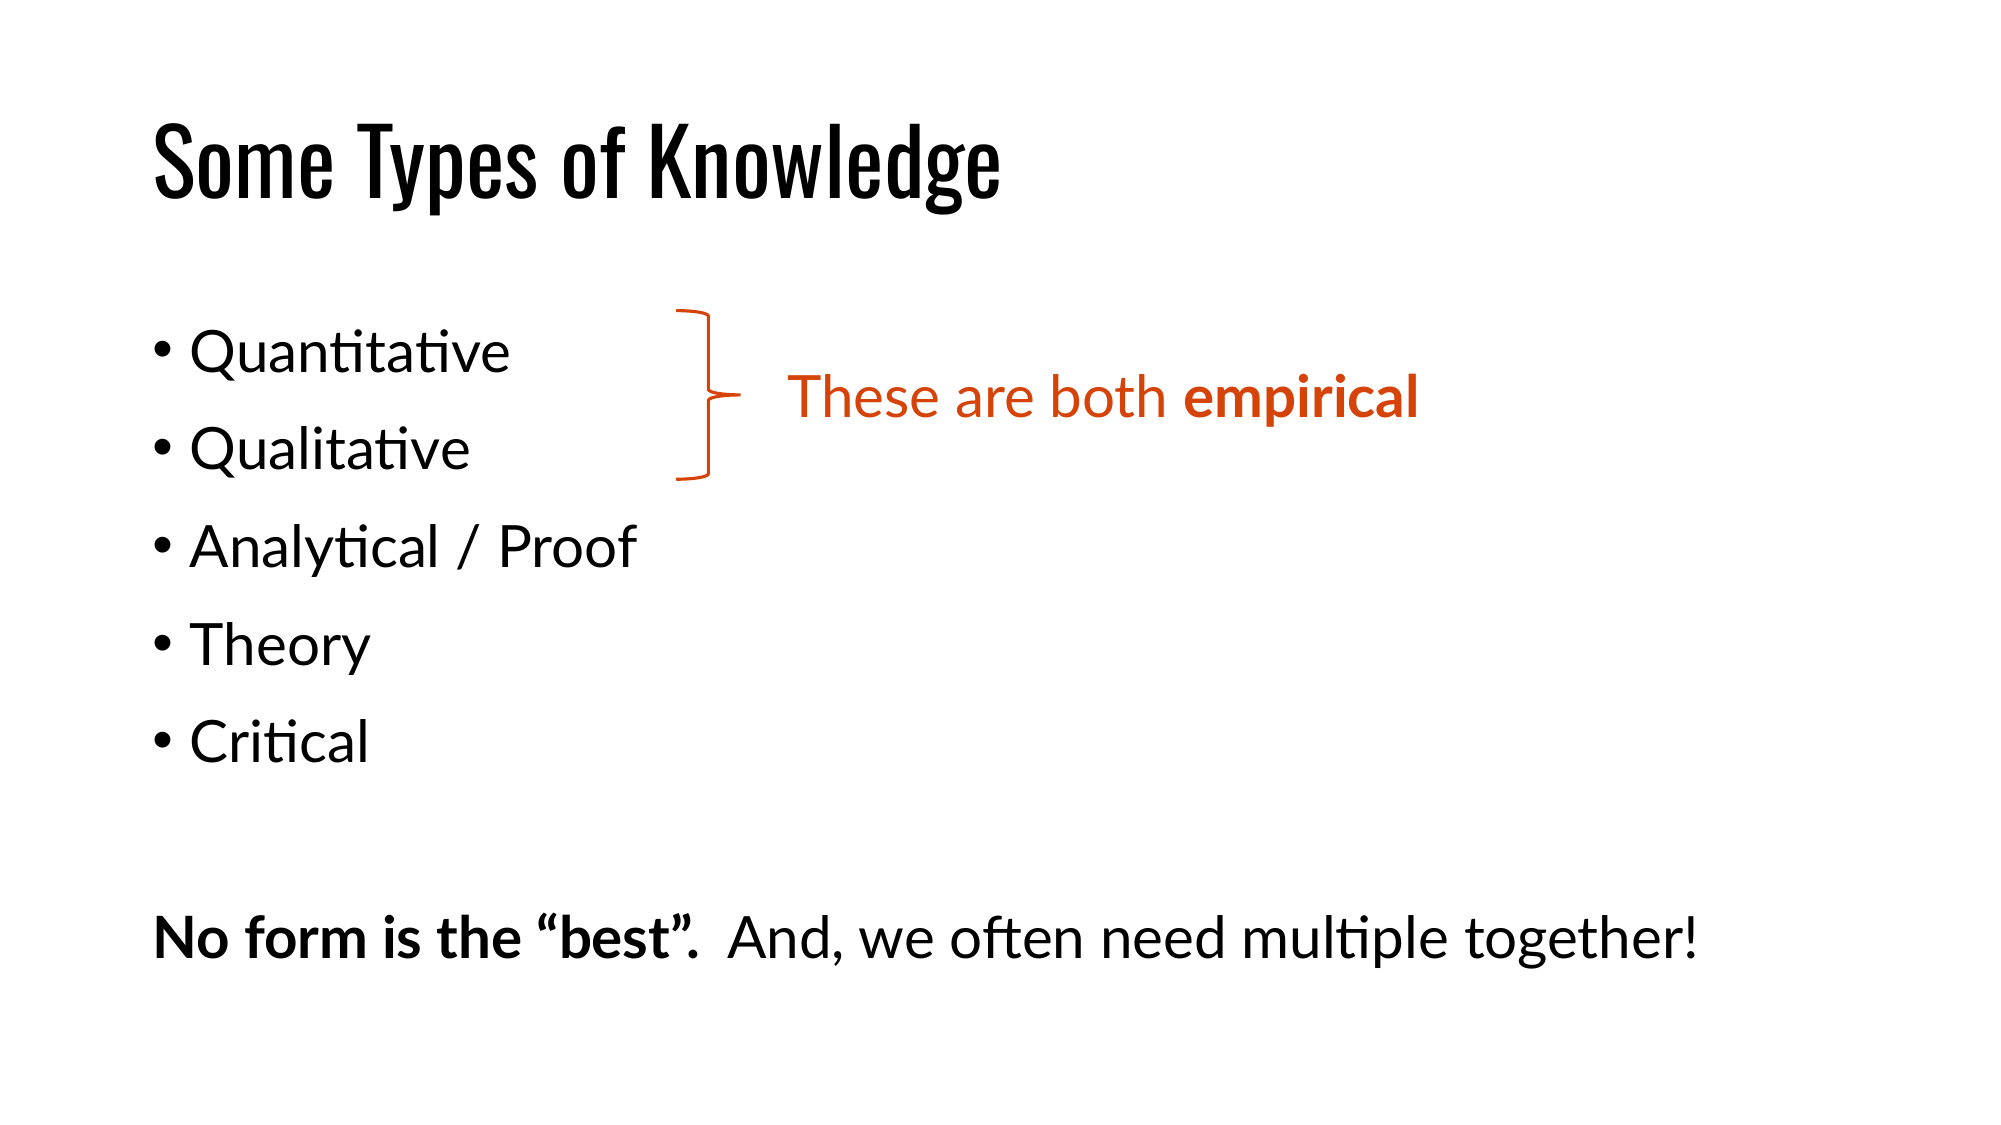

# Some Types of Knowledge
Quantitative
Qualitative
Analytical / Proof
Theory
Critical

No form is the “best”.  And, we often need multiple together!

These are both empirical